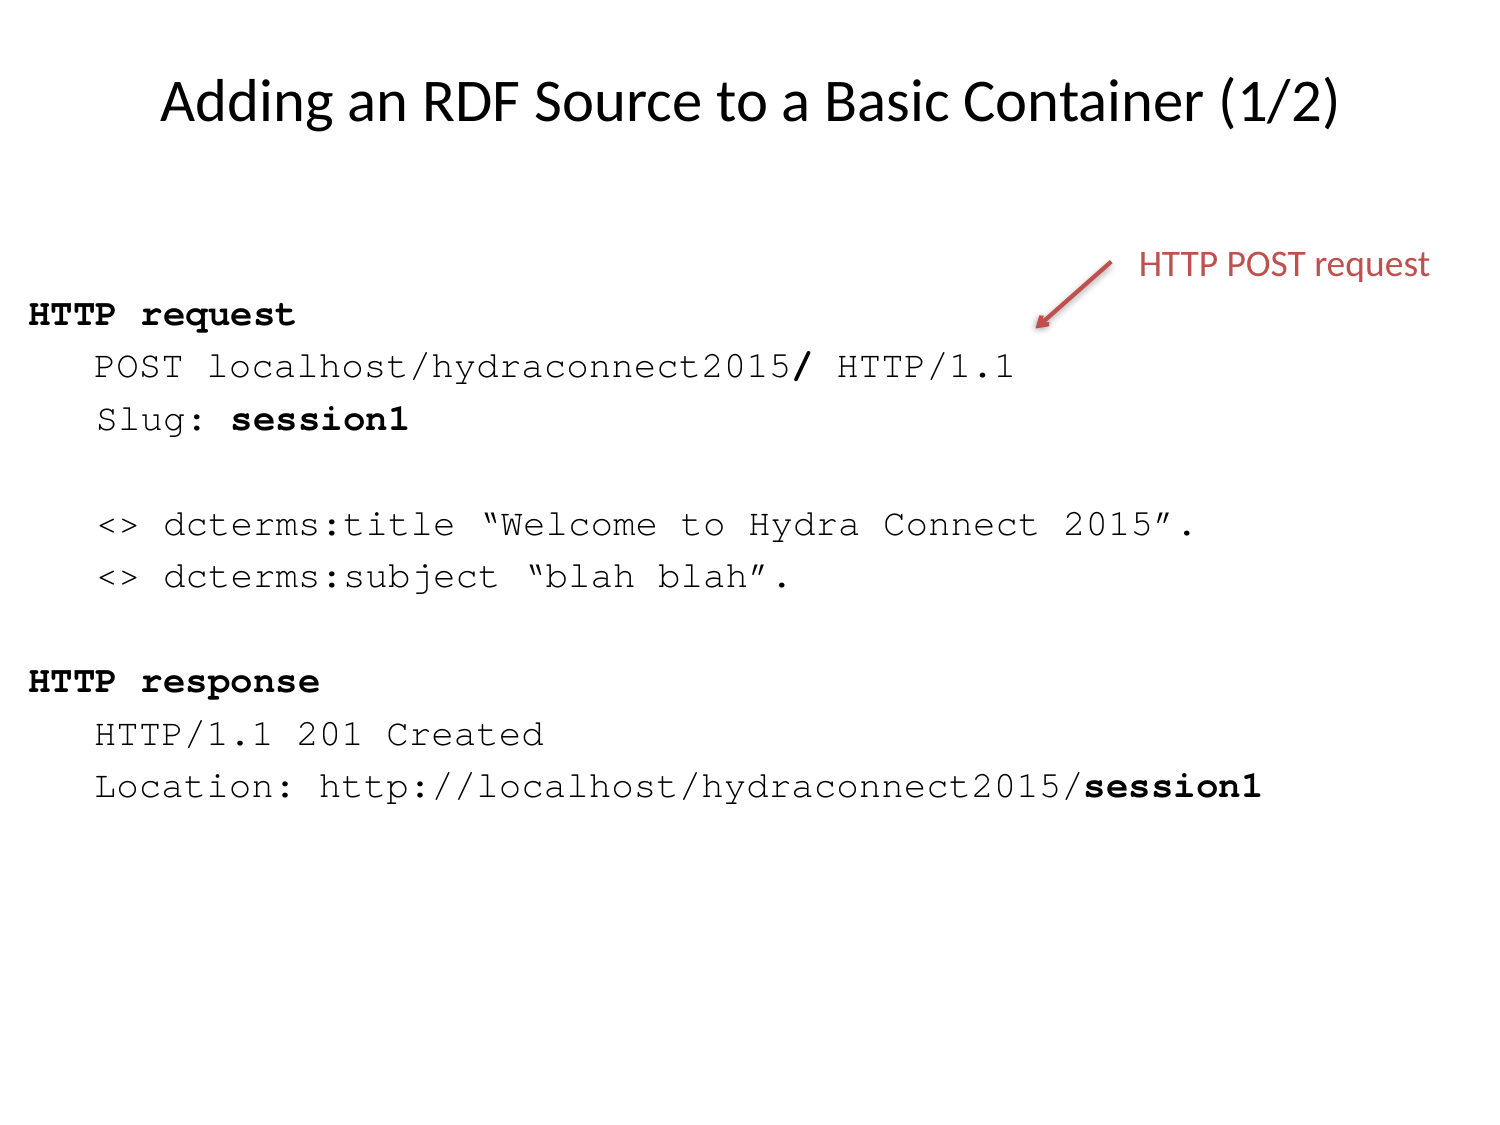

# Adding an RDF Source to a Basic Container (1/2)
HTTP POST request
HTTP request
POST localhost/hydraconnect2015/ HTTP/1.1
   Slug: session1

   <> dcterms:title “Welcome to Hydra Connect 2015”.
   <> dcterms:subject “blah blah”.

HTTP response
HTTP/1.1 201 Created
Location: http://localhost/hydraconnect2015/session1